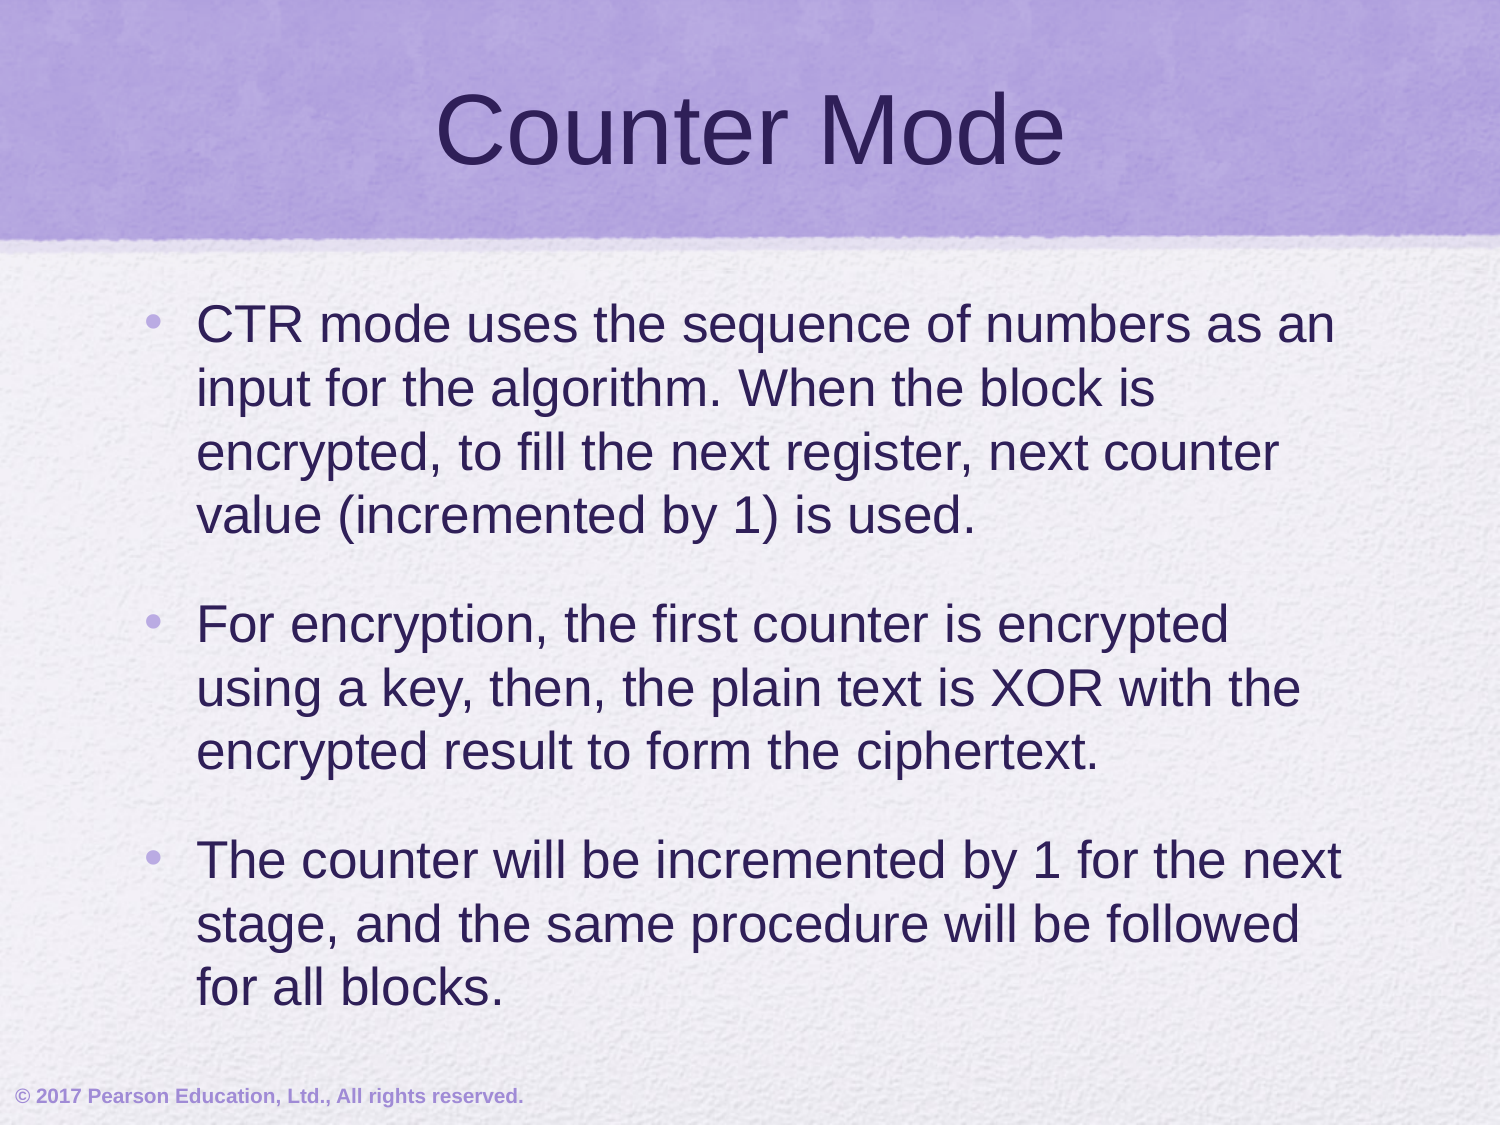

# Counter Mode
CTR mode uses the sequence of numbers as an input for the algorithm. When the block is encrypted, to fill the next register, next counter value (incremented by 1) is used.
For encryption, the first counter is encrypted using a key, then, the plain text is XOR with the encrypted result to form the ciphertext.
The counter will be incremented by 1 for the next stage, and the same procedure will be followed for all blocks.
© 2017 Pearson Education, Ltd., All rights reserved.